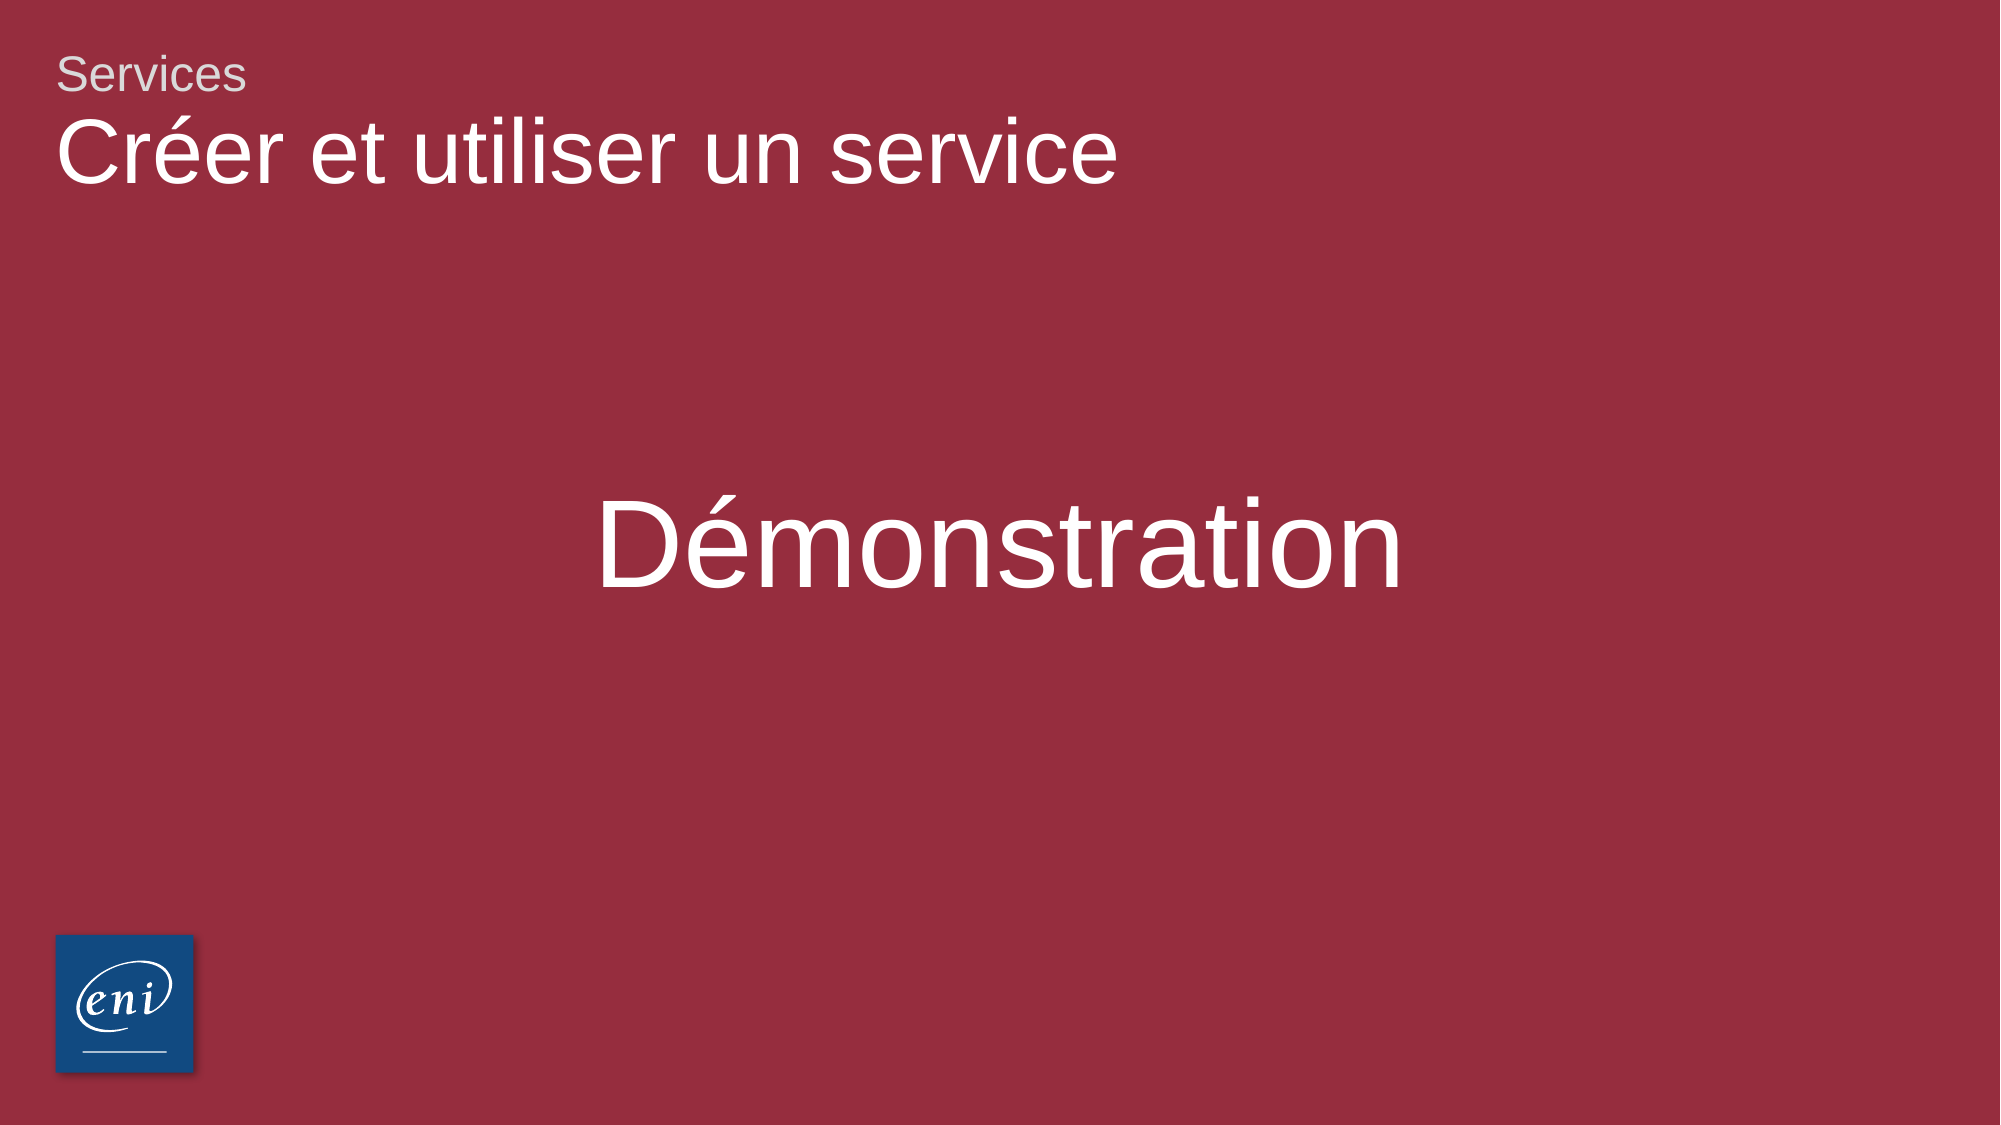

Services
# Créer et utiliser un service